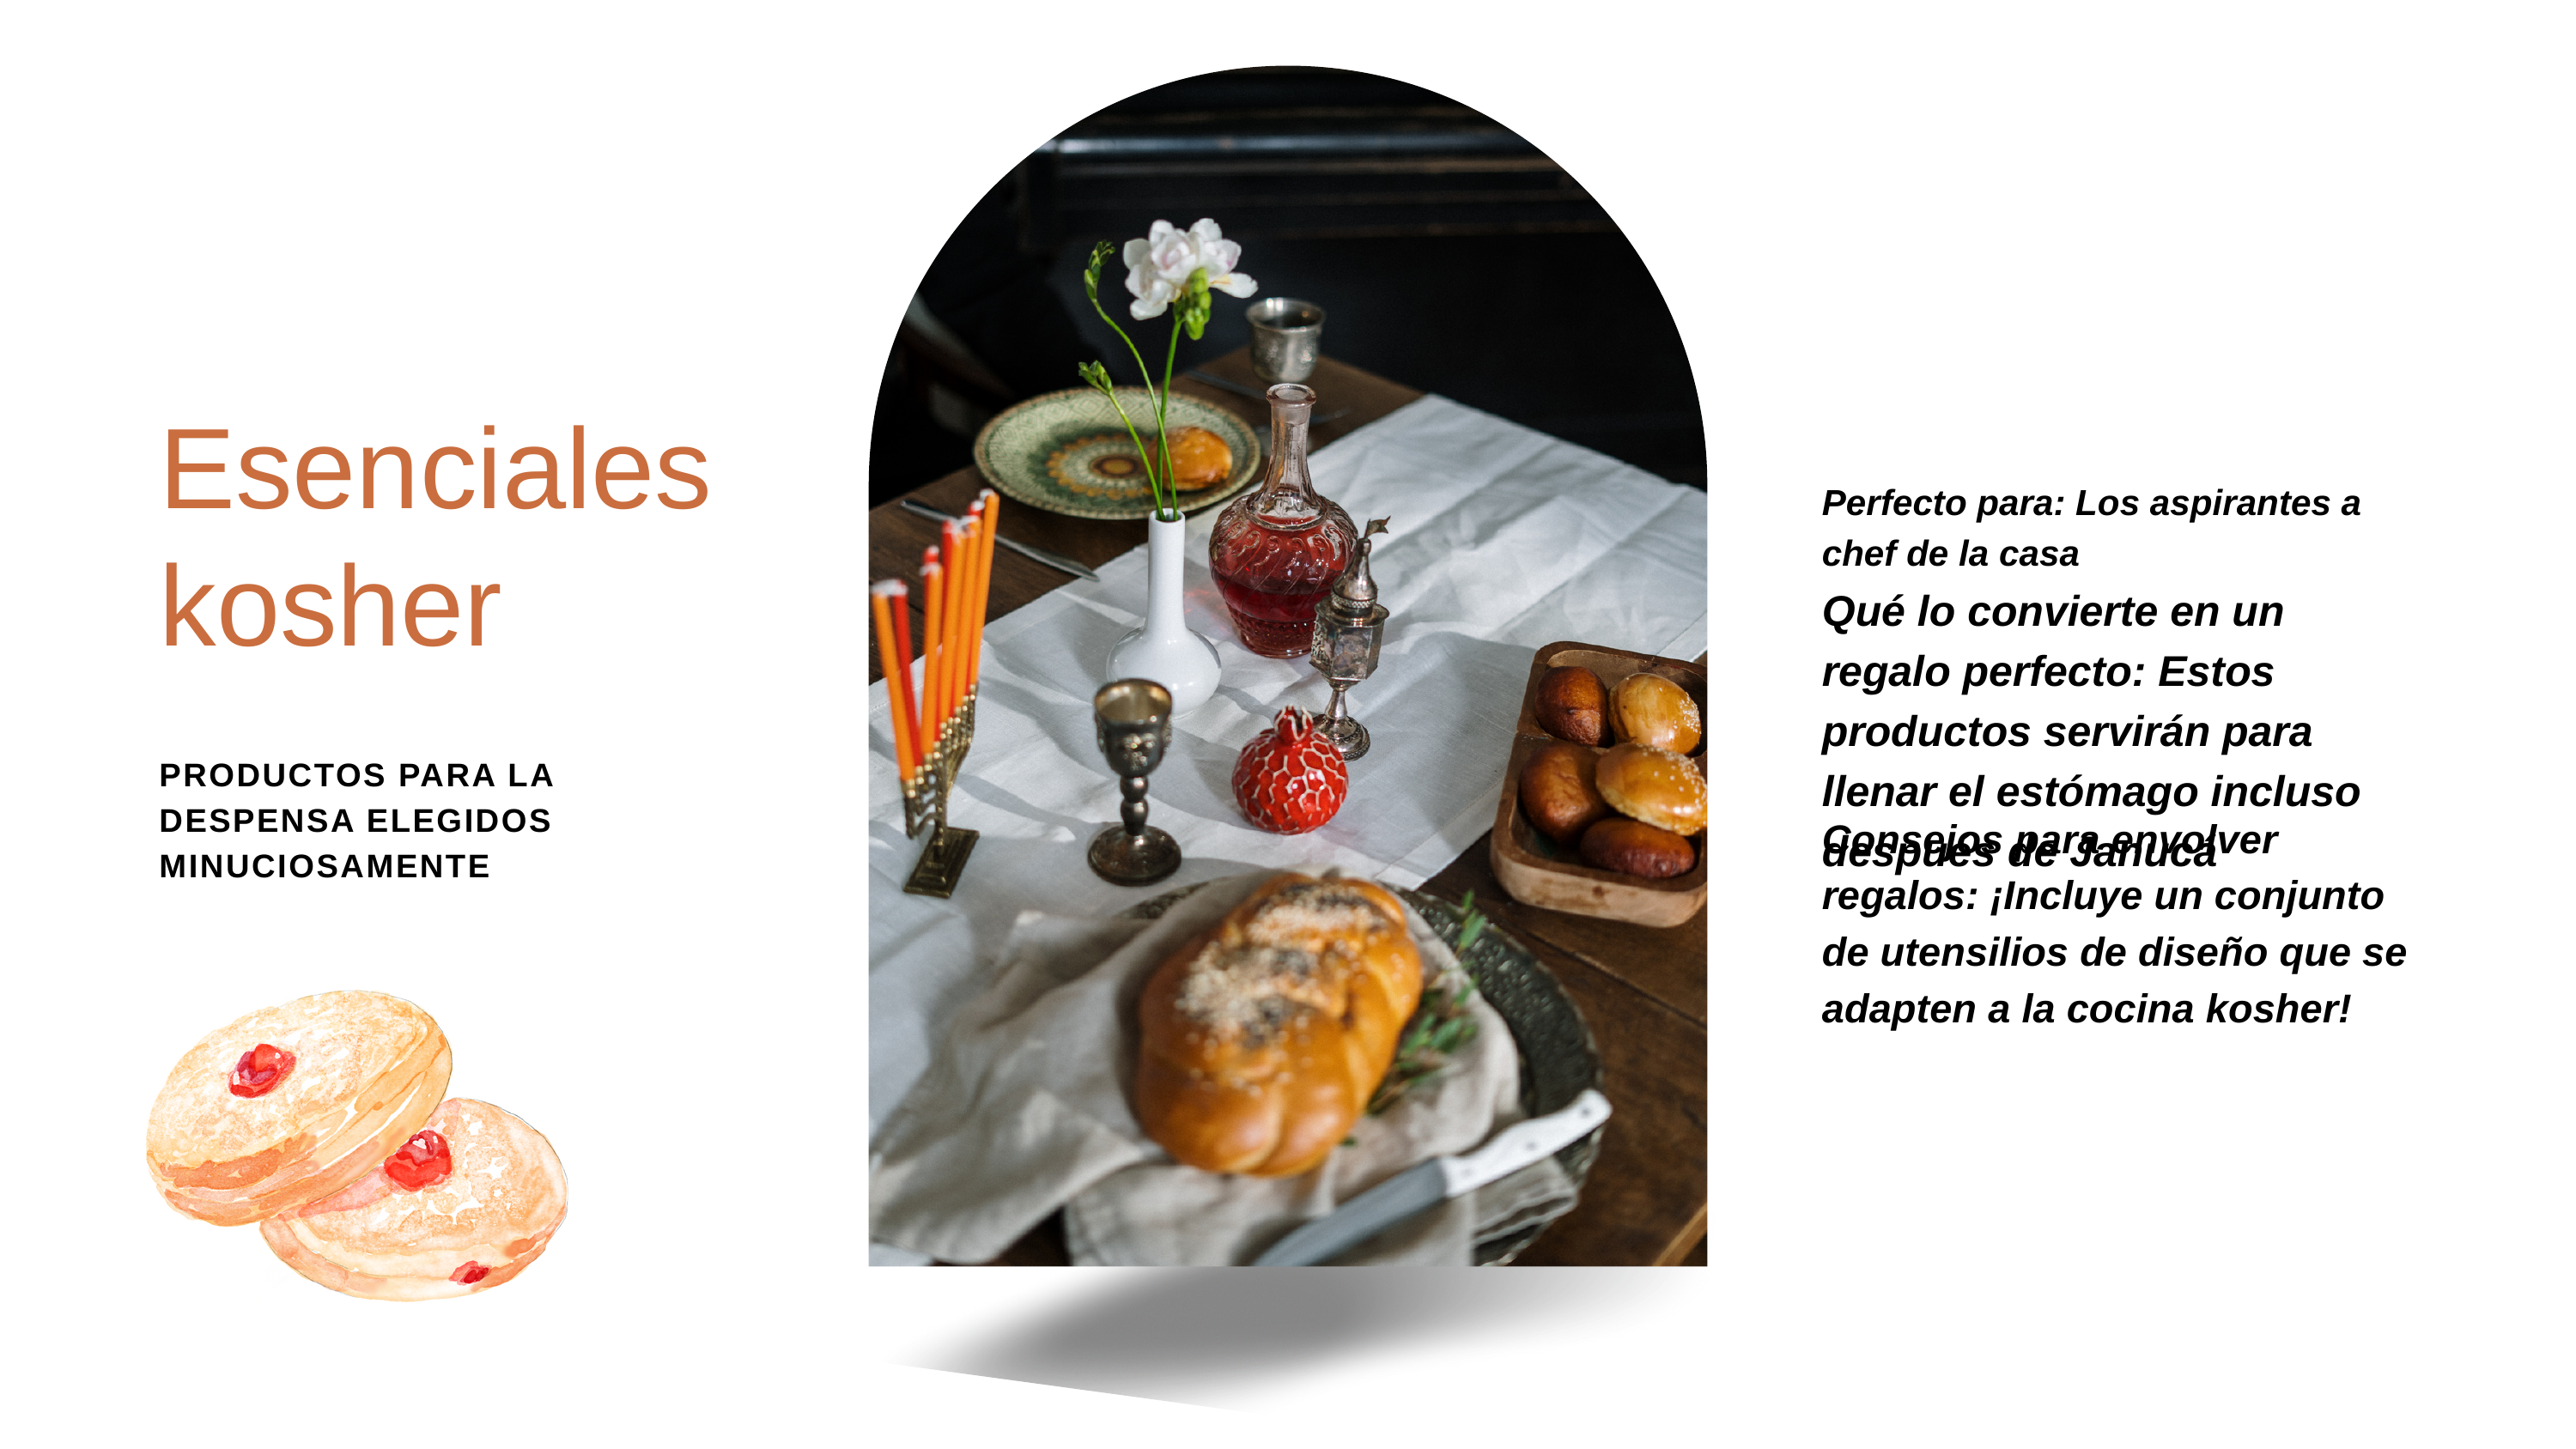

Esenciales kosher
PRODUCTOS PARA LA DESPENSA ELEGIDOS MINUCIOSAMENTE
Perfecto para: Los aspirantes a chef de la casa
Qué lo convierte en un regalo perfecto: Estos productos servirán para llenar el estómago incluso después de Janucá
Consejos para envolver regalos: ¡Incluye un conjunto de utensilios de diseño que se adapten a la cocina kosher!